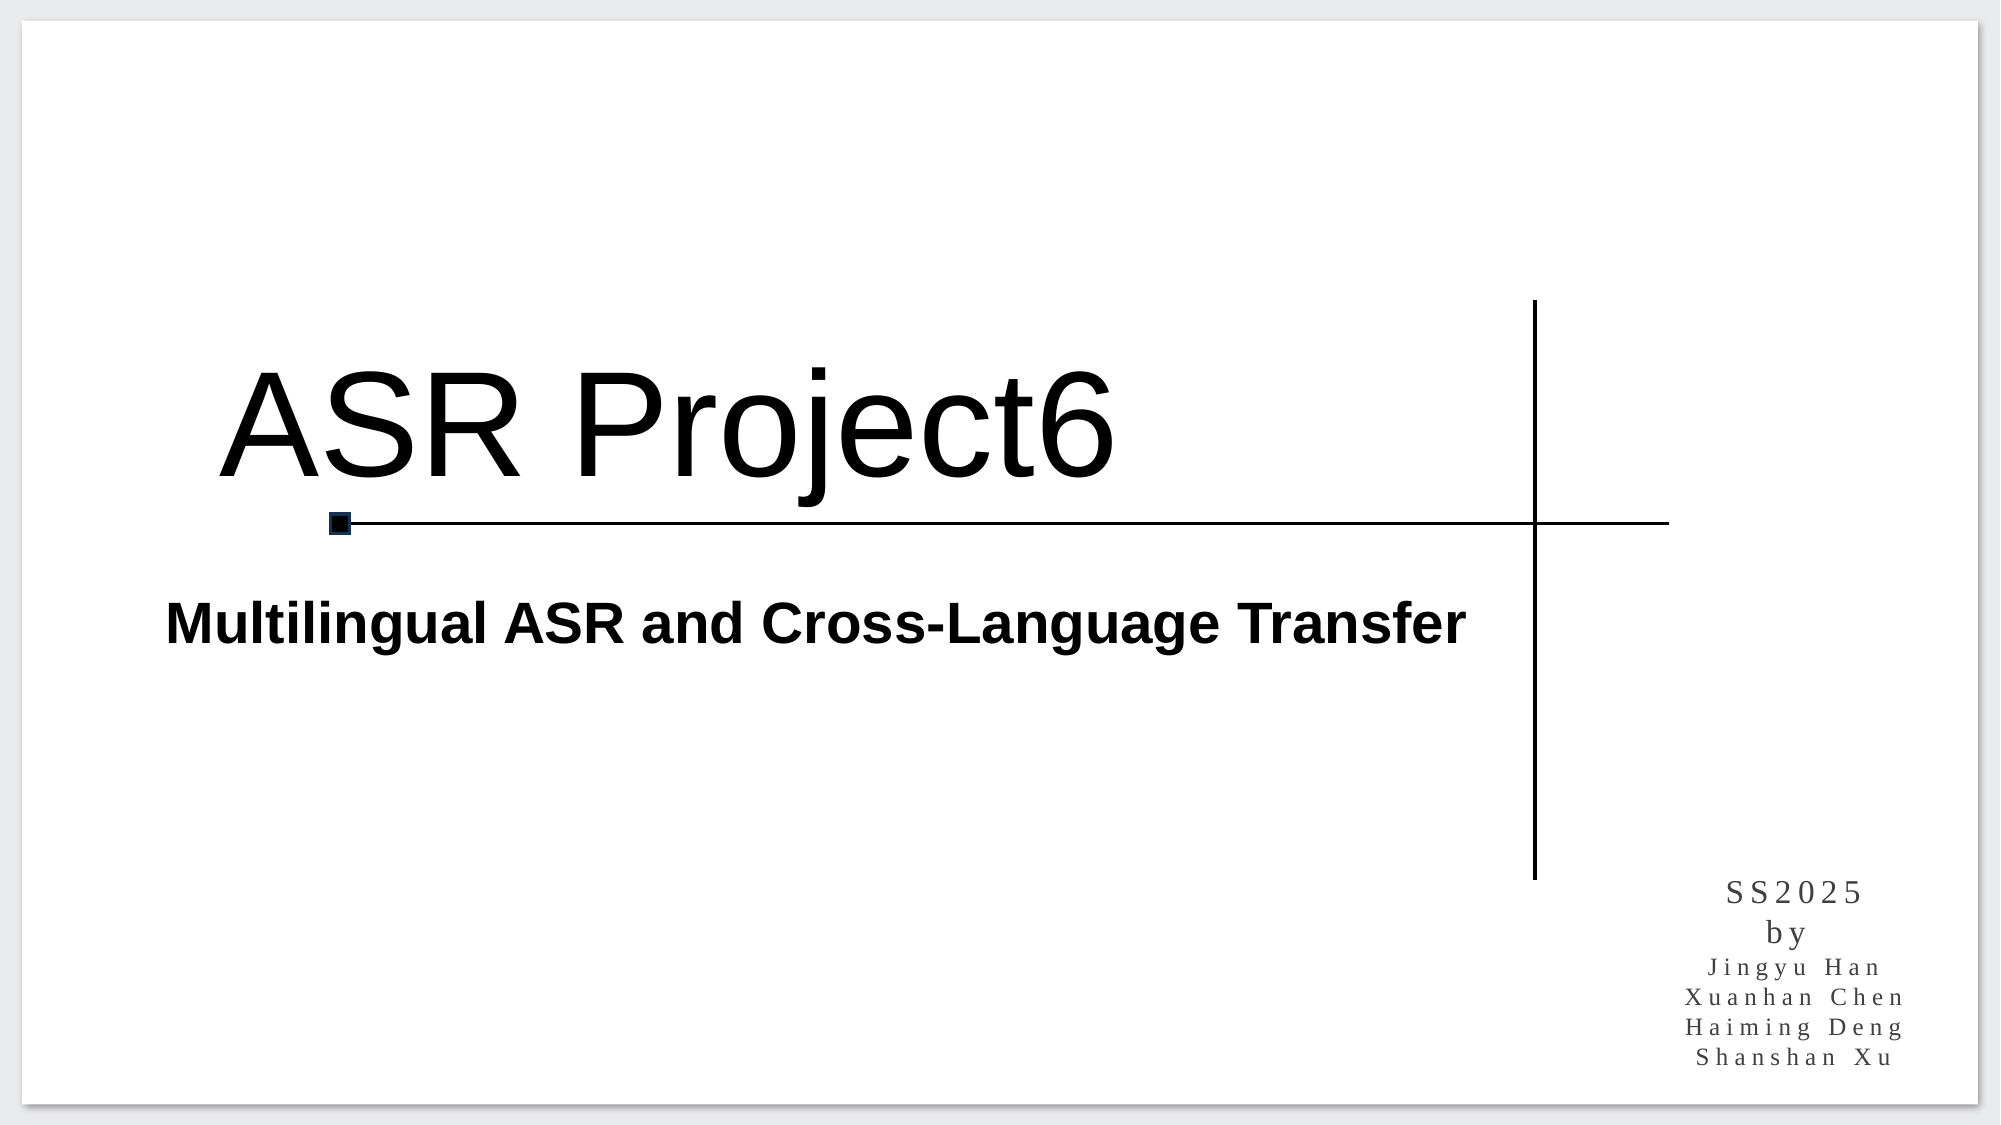

ASR Project6

Multilingual ASR and Cross-Language Transfer
SS2025
by
Jingyu Han
Xuanhan Chen
Haiming Deng
Shanshan Xu